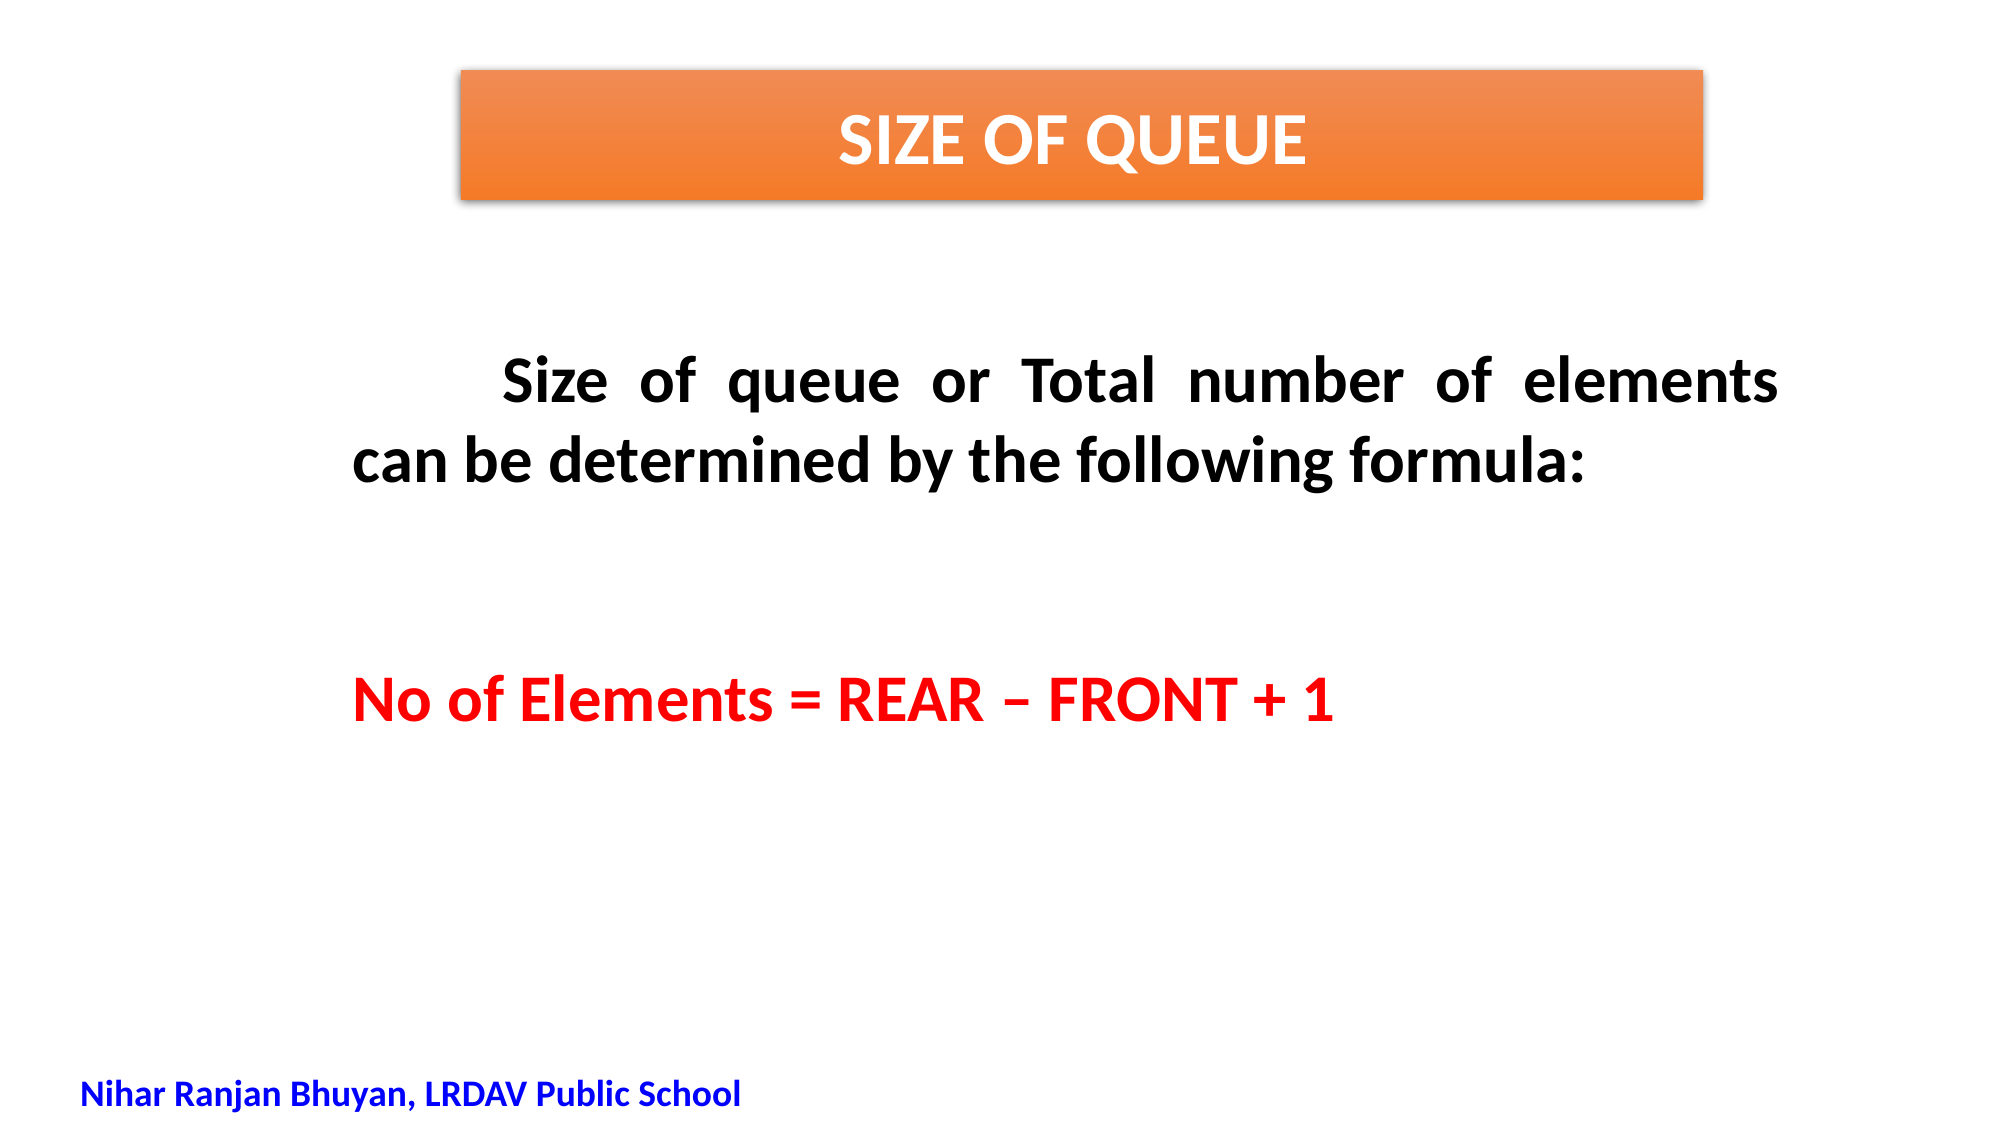

SIZE OF QUEUE
	Size of queue or Total number of elements can be determined by the following formula:

No of Elements = REAR – FRONT + 1
Nihar Ranjan Bhuyan, LRDAV Public School